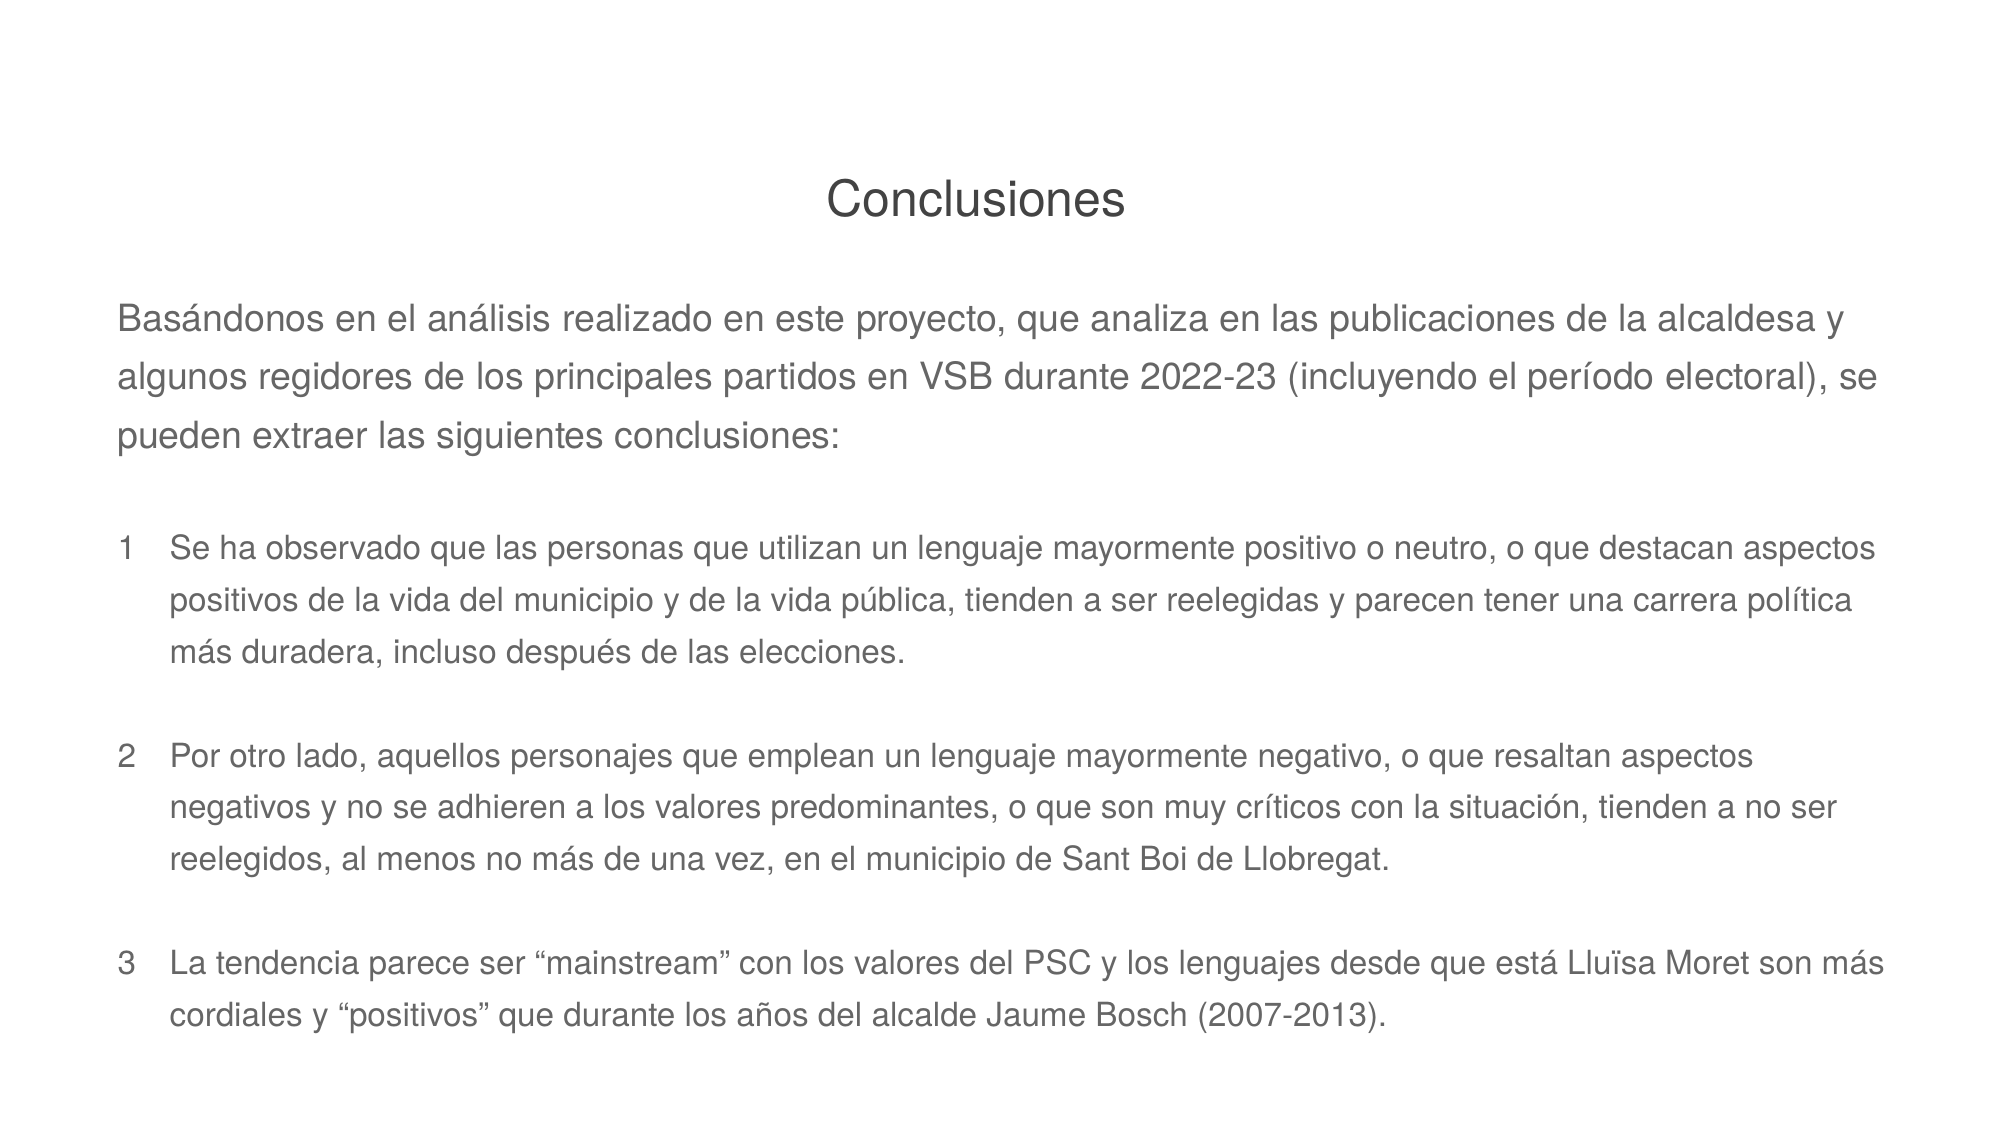

# Conclusiones
Basándonos en el análisis realizado en este proyecto, que analiza en las publicaciones de la alcaldesa y algunos regidores de los principales partidos en VSB durante 2022-23 (incluyendo el período electoral), se pueden extraer las siguientes conclusiones:

Se ha observado que las personas que utilizan un lenguaje mayormente positivo o neutro, o que destacan aspectos positivos de la vida del municipio y de la vida pública, tienden a ser reelegidas y parecen tener una carrera política más duradera, incluso después de las elecciones.

Por otro lado, aquellos personajes que emplean un lenguaje mayormente negativo, o que resaltan aspectos negativos y no se adhieren a los valores predominantes, o que son muy críticos con la situación, tienden a no ser reelegidos, al menos no más de una vez, en el municipio de Sant Boi de Llobregat.

La tendencia parece ser “mainstream” con los valores del PSC y los lenguajes desde que está Lluïsa Moret son más cordiales y “positivos” que durante los años del alcalde Jaume Bosch (2007-2013).